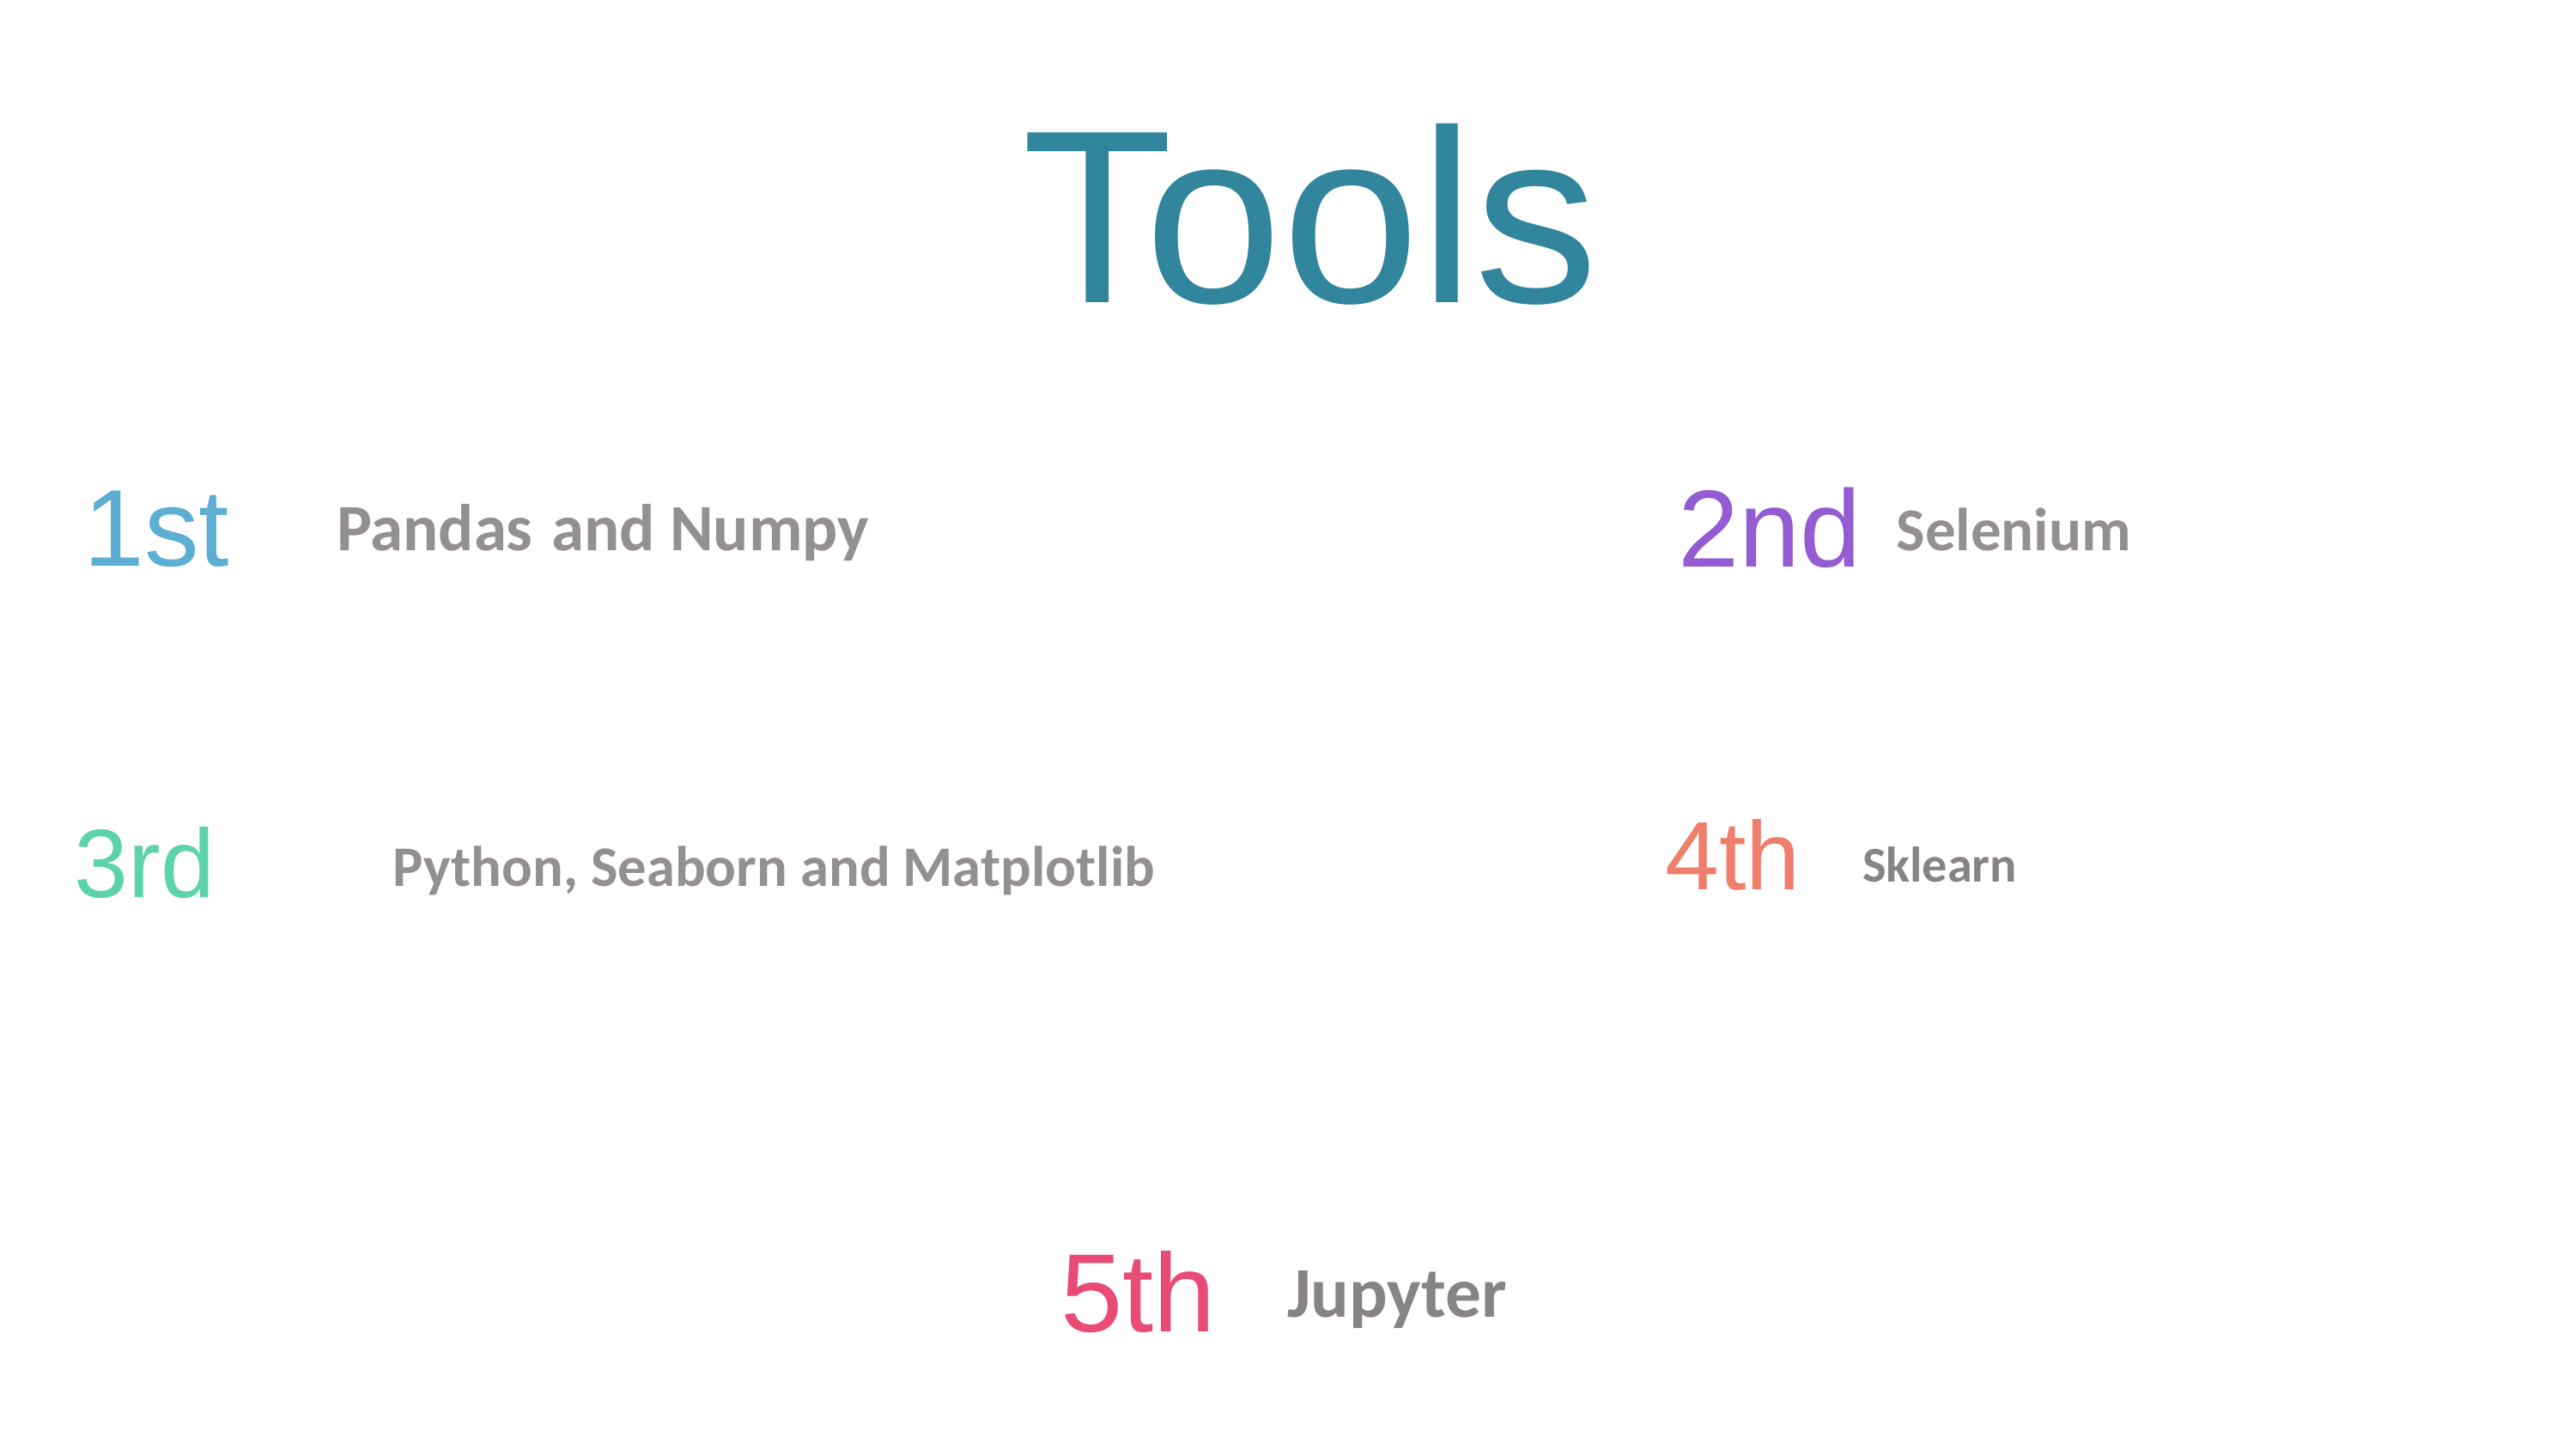

Tools
1st
2nd
Pandas and Numpy
Selenium
03
4th
3rd
Python, Seaborn and Matplotlib
Sklearn
5th
Jupyter